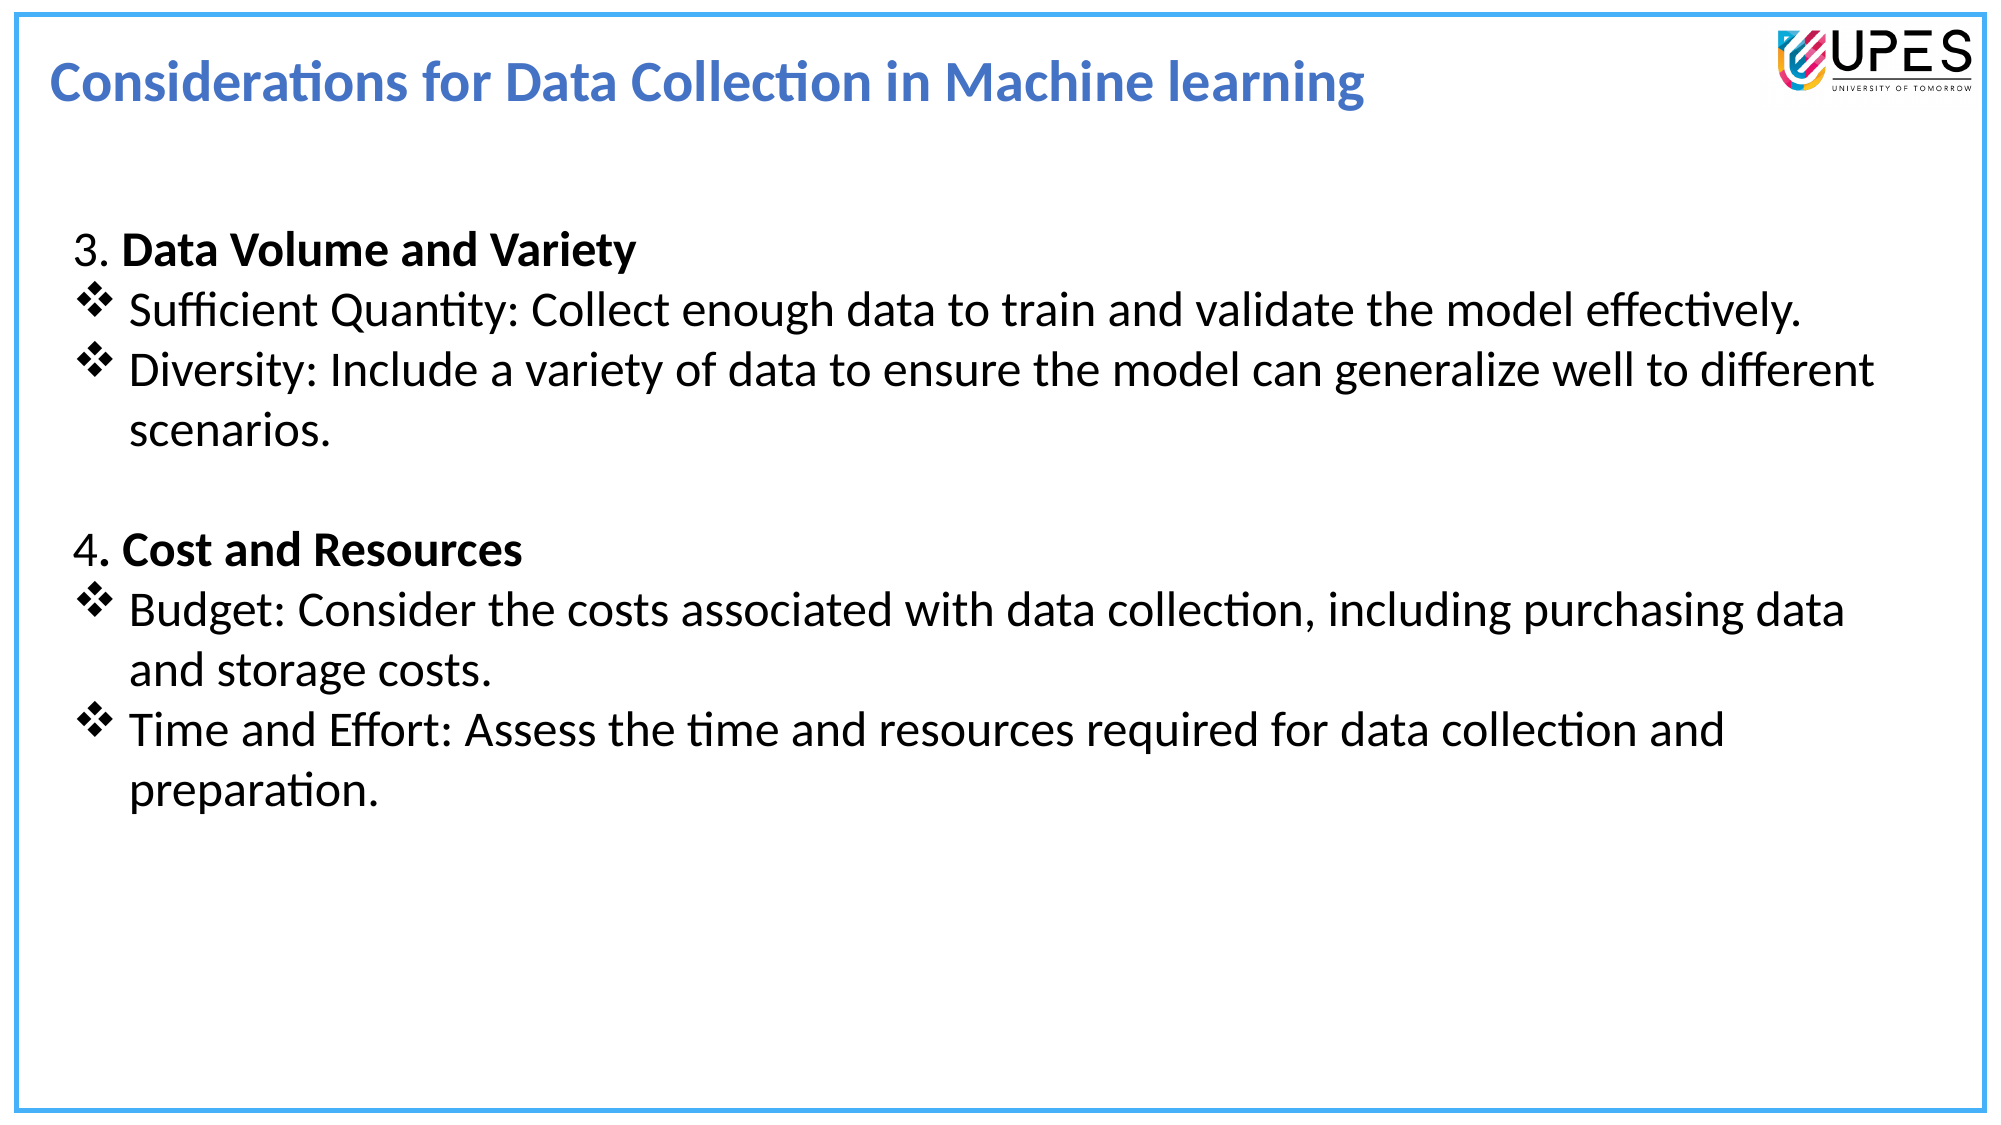

Considerations for Data Collection in Machine learning
3. Data Volume and Variety
Sufficient Quantity: Collect enough data to train and validate the model effectively.
Diversity: Include a variety of data to ensure the model can generalize well to different scenarios.

4. Cost and Resources
Budget: Consider the costs associated with data collection, including purchasing data and storage costs.
Time and Effort: Assess the time and resources required for data collection and preparation.